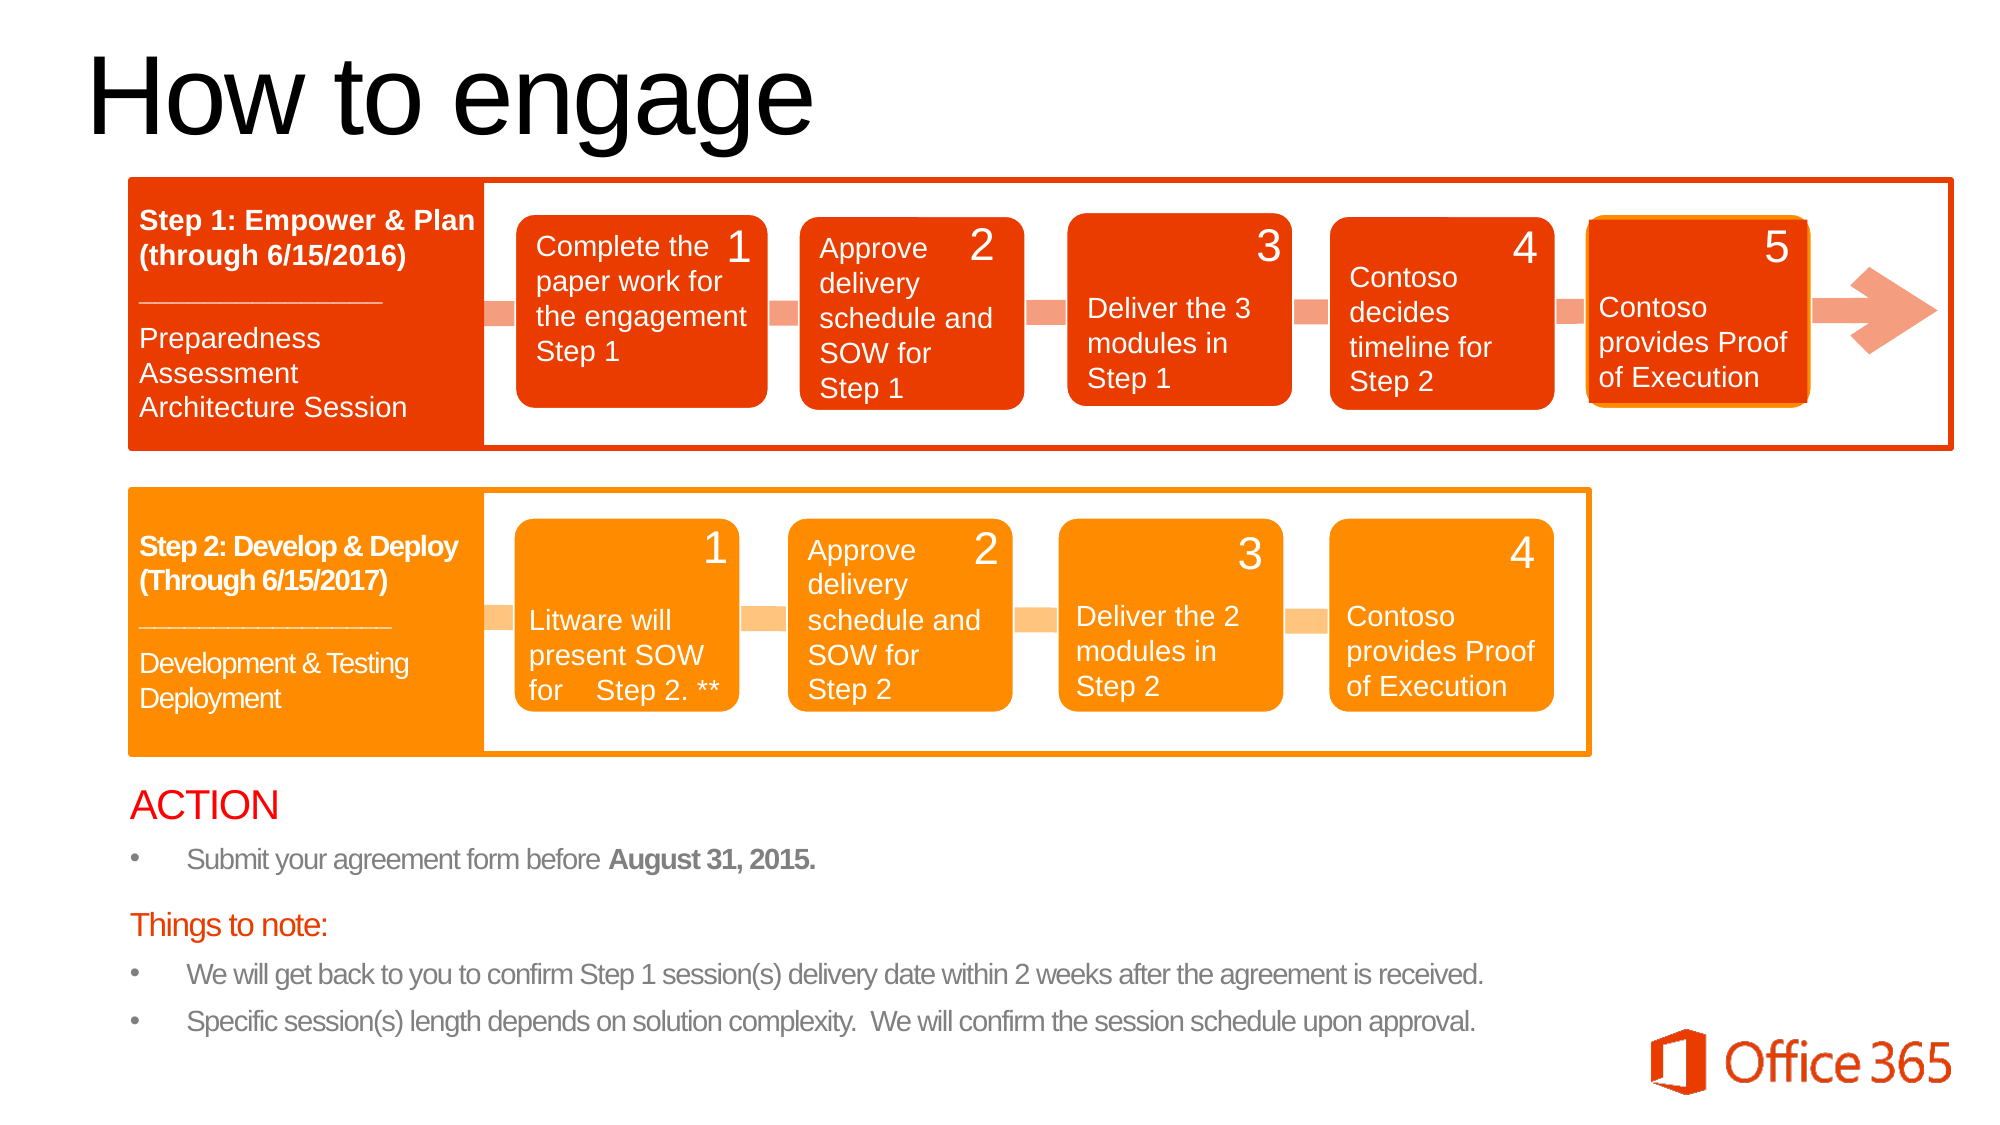

# How to engage
Step 1: Empower & Plan
(through 6/15/2016)
_______________
Preparedness  Assessment    Architecture Session

Deliver the 3 modules in Step 1
3
Complete the paper work for the engagement Step 1
1

Contoso provides Proof of Execution
5
Approve delivery schedule and SOW for   Step 1
2
Contoso decides timeline for Step 2
4
1
Step 2: Develop & Deploy (Through 6/15/2017)
_________________
Development & Testing  Deployment

Litware will present SOW for    Step 2. **
1
Approve delivery schedule and SOW for   Step 2
2

Deliver the 2 modules in Step 2

Contoso provides Proof of Execution
4
3

ACTION
Submit your agreement form before August 31, 2015.

Things to note:
We will get back to you to confirm Step 1 session(s) delivery date within 2 weeks after the agreement is received.
Specific session(s) length depends on solution complexity.  We will confirm the session schedule upon approval.